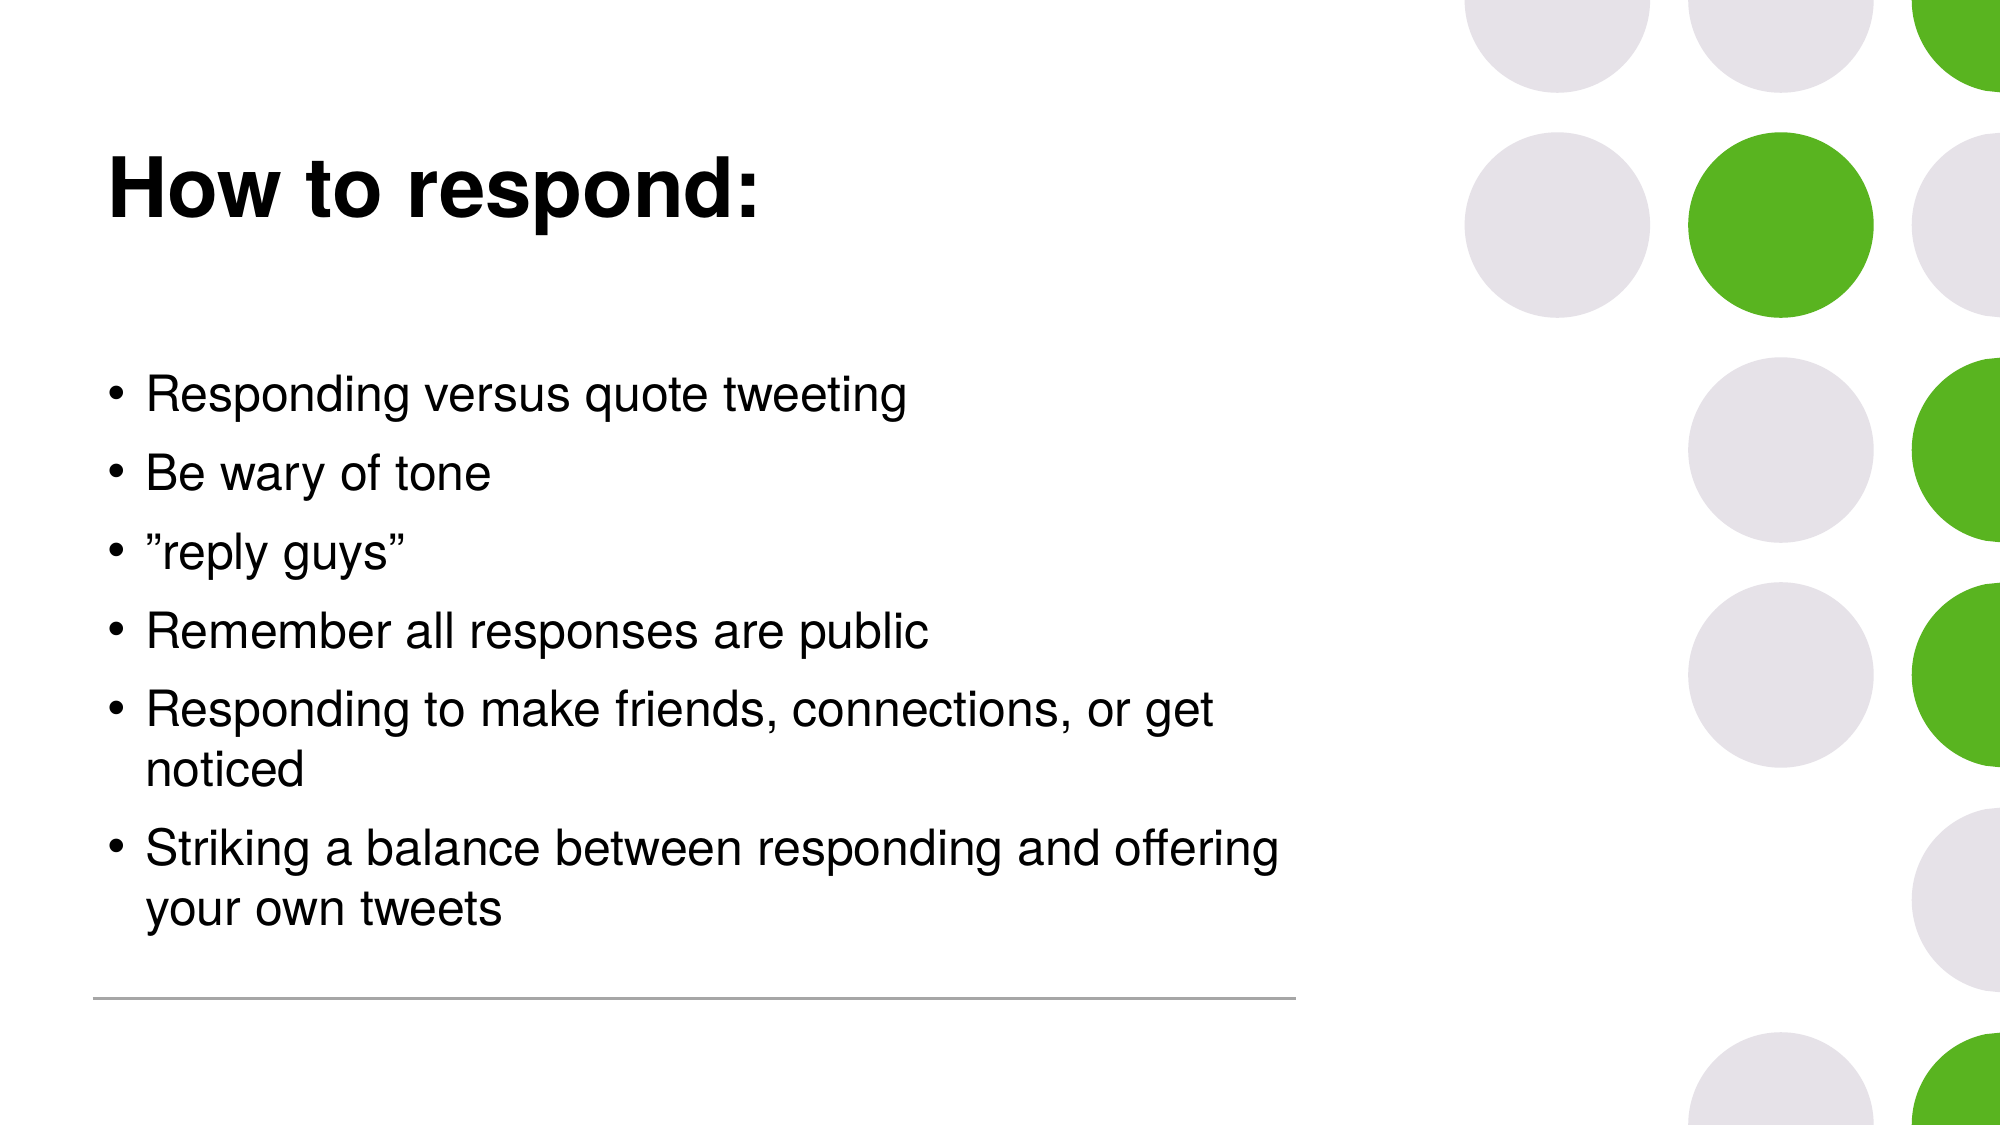

# How to respond:
Responding versus quote tweeting
Be wary of tone
”reply guys”
Remember all responses are public
Responding to make friends, connections, or get noticed
Striking a balance between responding and offering your own tweets